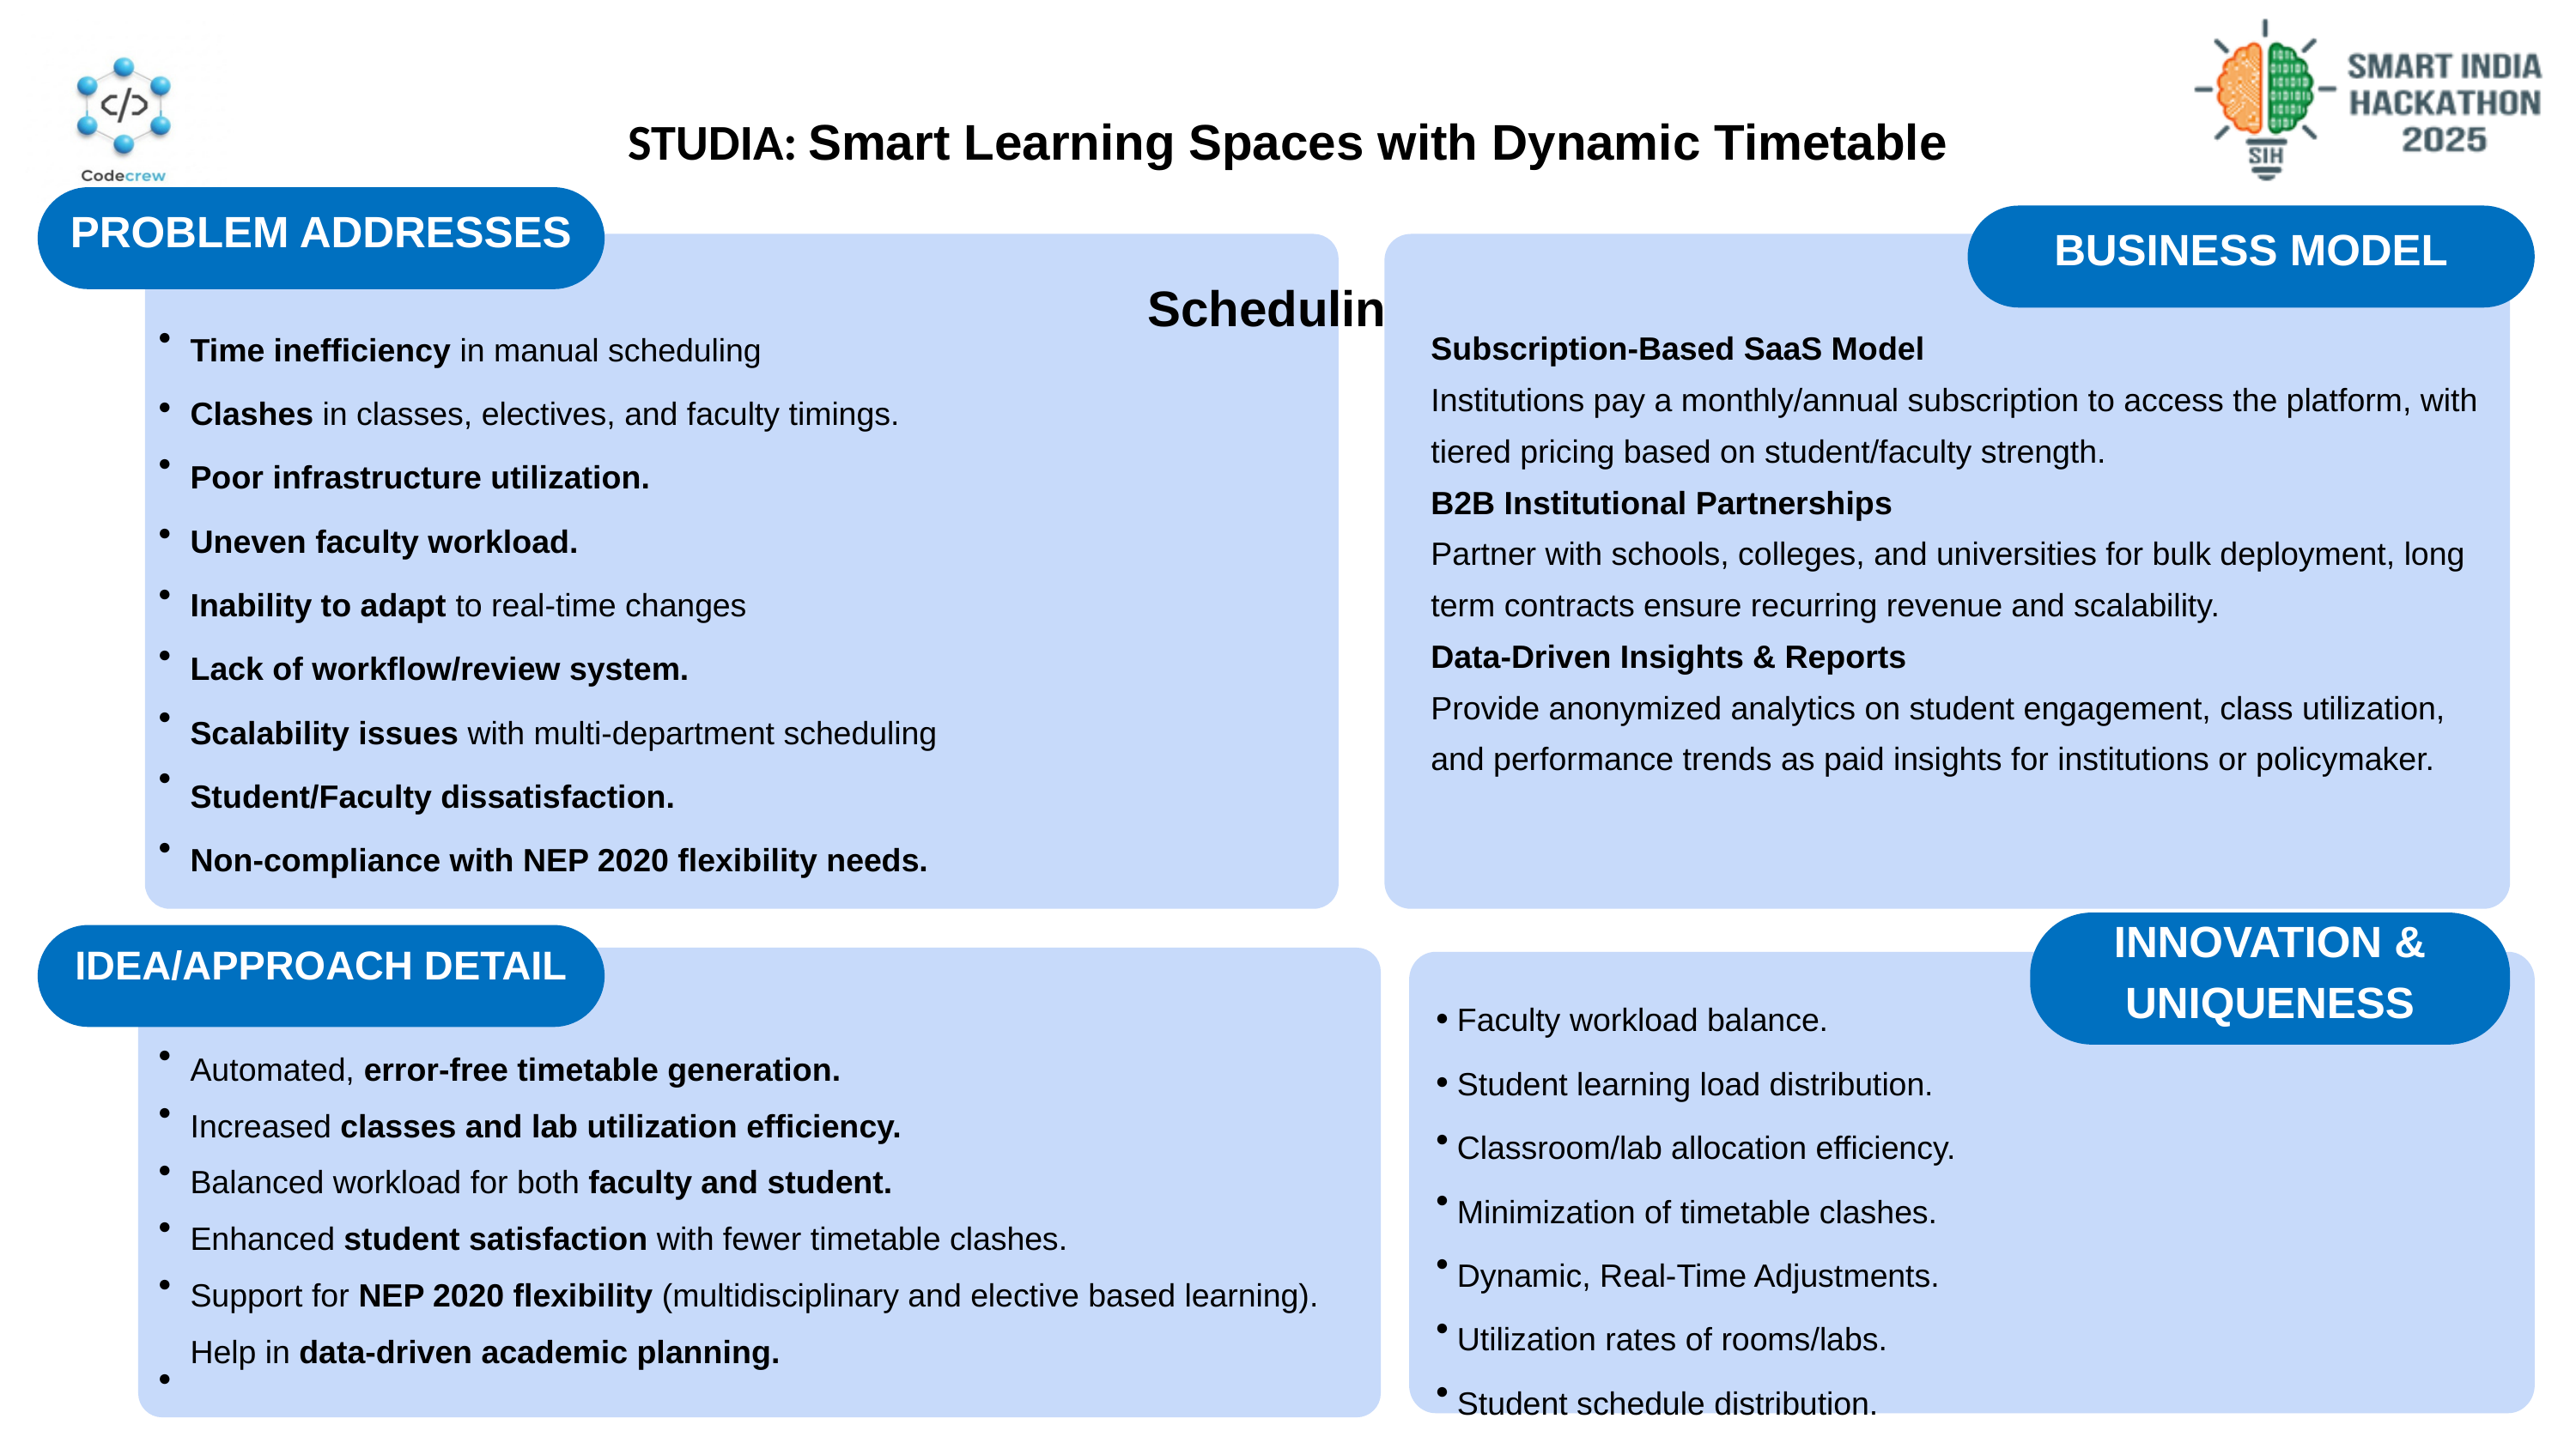

STUDIA: Smart Learning Spaces with Dynamic Timetable Scheduling

PROBLEM ADDRESSES

BUSINESS MODEL

Time inefficiency in manual scheduling
Clashes in classes, electives, and faculty timings.
Poor infrastructure utilization.
Uneven faculty workload.
Inability to adapt to real-time changes
Lack of workflow/review system.
Scalability issues with multi-department scheduling
Student/Faculty dissatisfaction.
Non-compliance with NEP 2020 flexibility needs.
Subscription-Based SaaS Model
Institutions pay a monthly/annual subscription to access the platform, with tiered pricing based on student/faculty strength.
B2B Institutional Partnerships
Partner with schools, colleges, and universities for bulk deployment, long term contracts ensure recurring revenue and scalability.
Data-Driven Insights & Reports
Provide anonymized analytics on student engagement, class utilization, and performance trends as paid insights for institutions or policymaker.
●
●
●
●
●
●
●
●
●

INNOVATION & UNIQUENESS

IDEA/APPROACH DETAIL

Faculty workload balance.
Student learning load distribution.
Classroom/lab allocation efficiency.
Minimization of timetable clashes.
Dynamic, Real-Time Adjustments.
Utilization rates of rooms/labs.
Student schedule distribution.
●
Automated, error-free timetable generation.
Increased classes and lab utilization efficiency.
Balanced workload for both faculty and student.
Enhanced student satisfaction with fewer timetable clashes.
Support for NEP 2020 flexibility (multidisciplinary and elective based learning).
Help in data-driven academic planning.
●
●
●
●
●
●
●
●
●
●
●
●